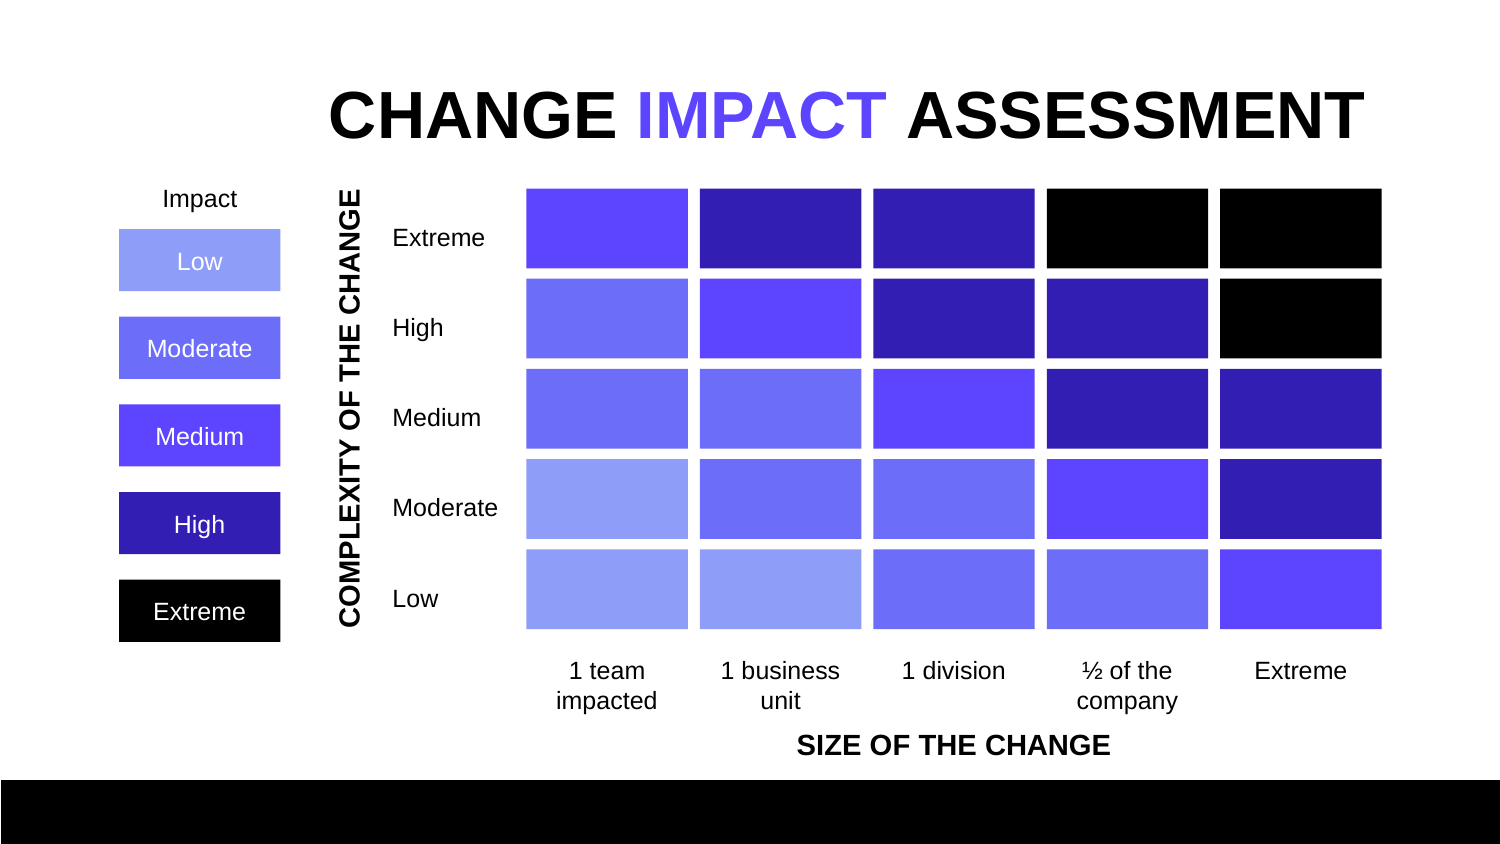

# CHANGE IMPACT ASSESSMENT
Impact

Extreme
Low

High
Moderate

COMPLEXITY OF THE CHANGE
Medium
Medium

Moderate
High

Low
Extreme
1 team impacted
1 business unit
1 division
½ of the company
Extreme
SIZE OF THE CHANGE